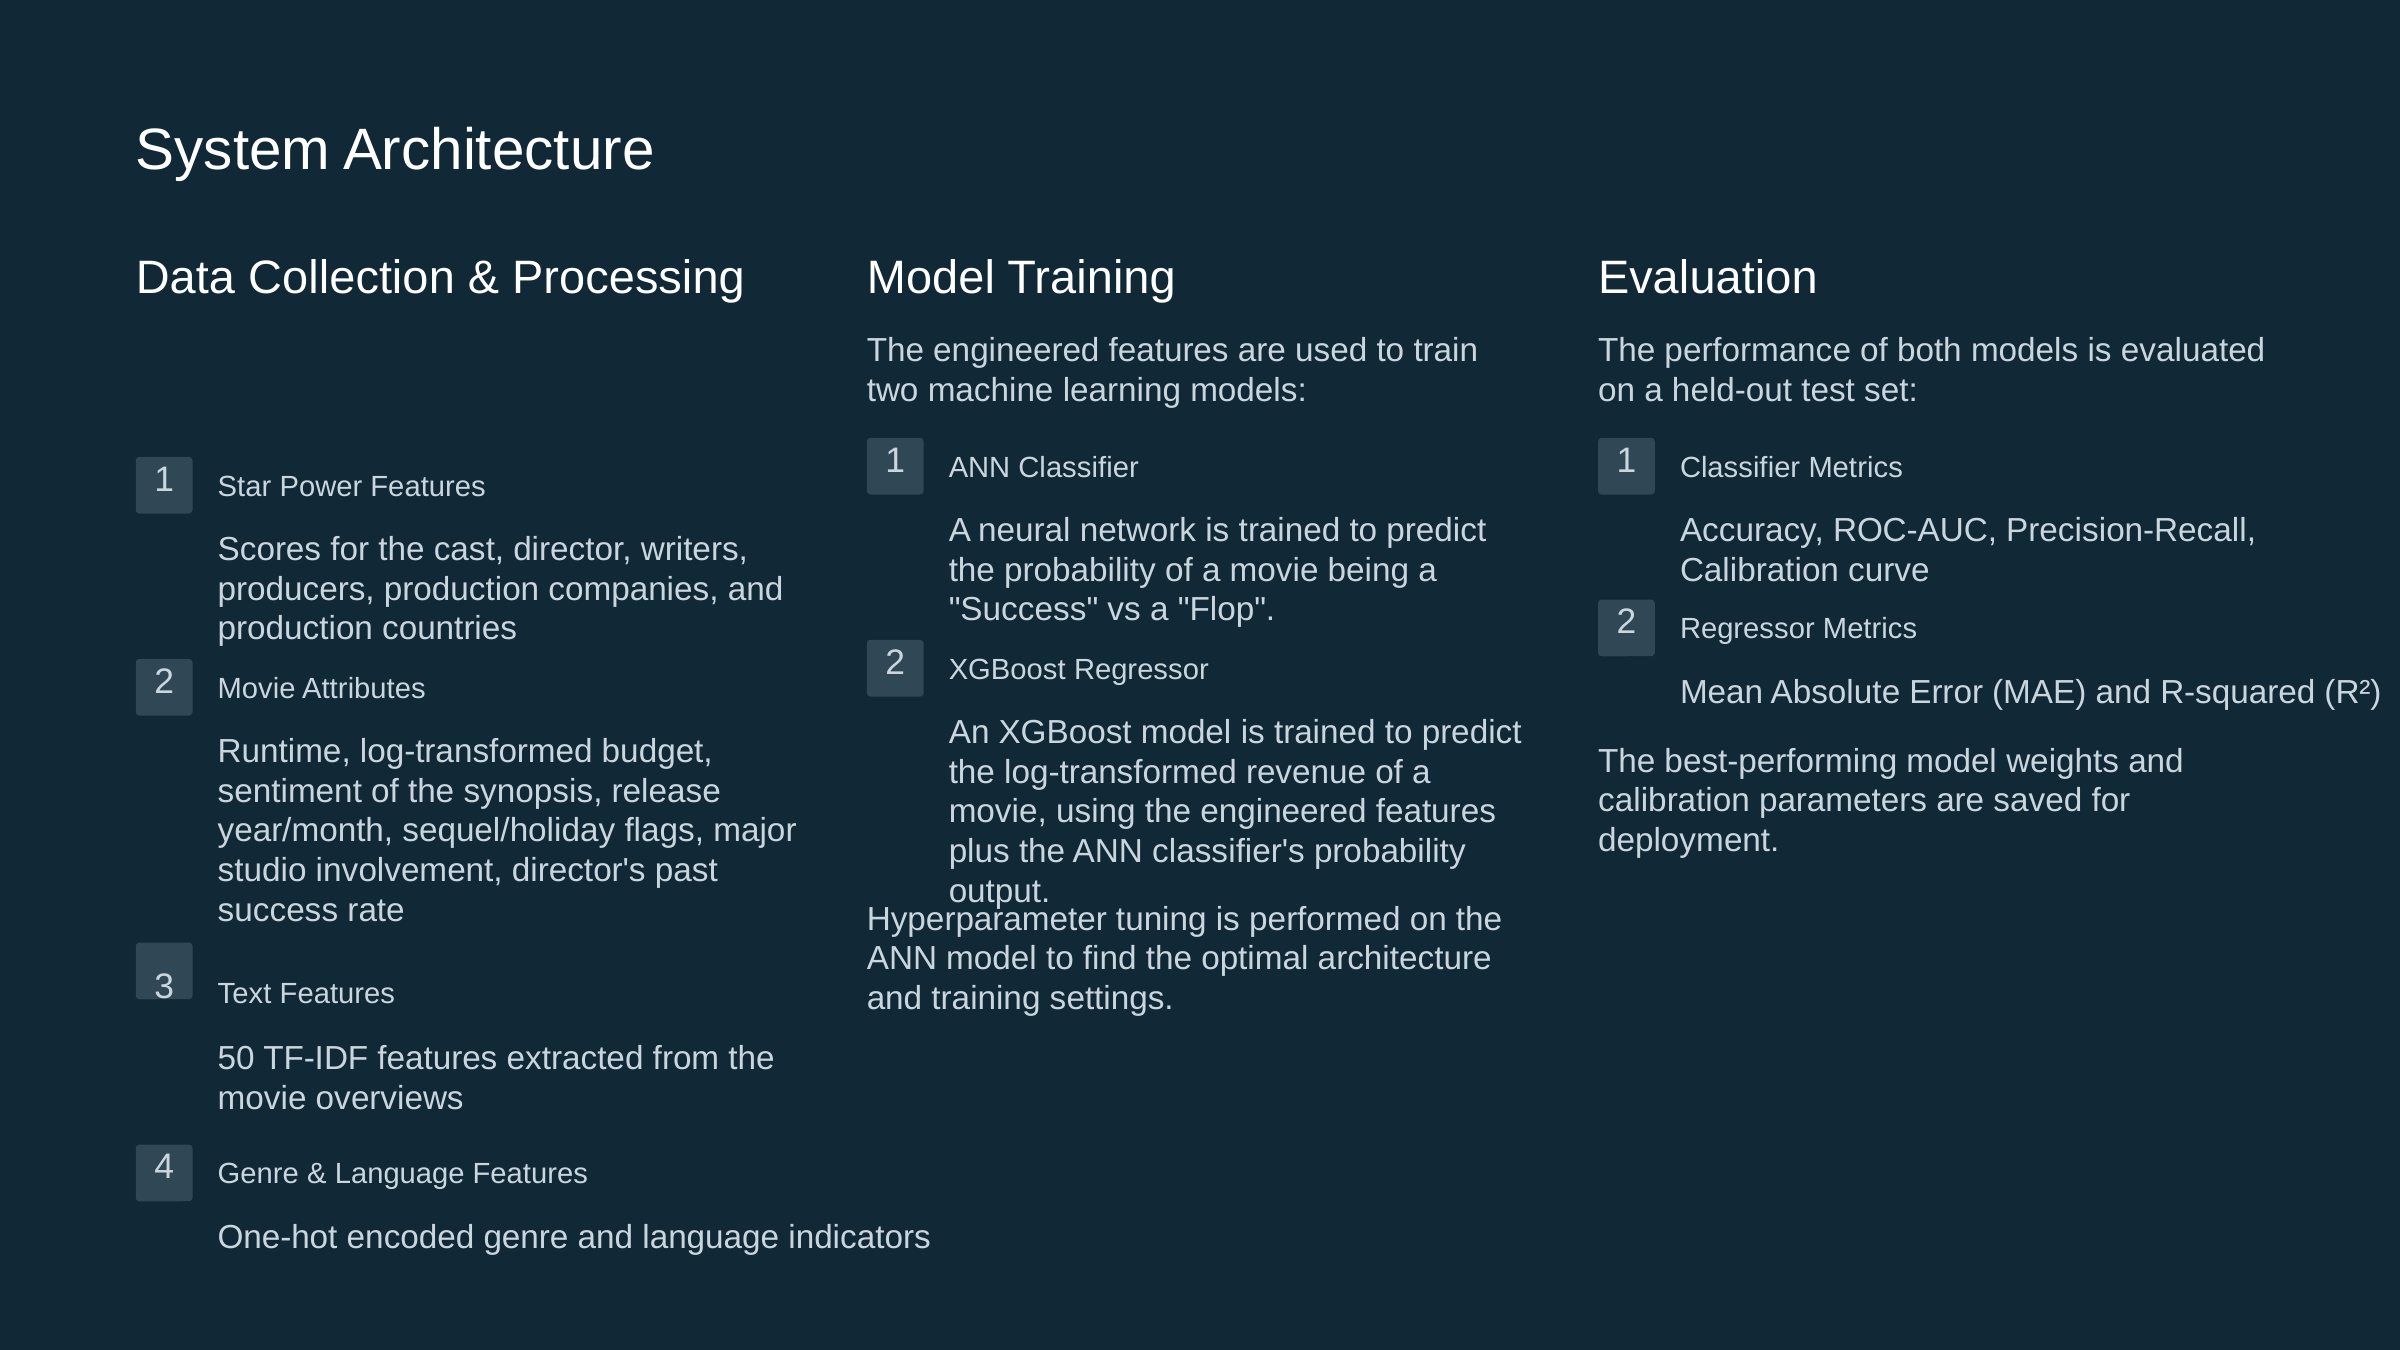

System Architecture
Data Collection & Processing
Model Training
Evaluation
The engineered features are used to train two machine learning models:
The performance of both models is evaluated on a held-out test set:

1
1
ANN Classifier
Classifier Metrics

1
Star Power Features
A neural network is trained to predict the probability of a movie being a "Success" vs a "Flop".
Accuracy, ROC-AUC, Precision-Recall,
Calibration curve
Scores for the cast, director, writers, producers, production companies, and production countries

2
Regressor Metrics

2
XGBoost Regressor

2
Movie Attributes
Mean Absolute Error (MAE) and R-squared (R²)
An XGBoost model is trained to predict the log-transformed revenue of a movie, using the engineered features plus the ANN classifier's probability output.
Runtime, log-transformed budget, sentiment of the synopsis, release year/month, sequel/holiday flags, major studio involvement, director's past success rate
The best-performing model weights and calibration parameters are saved for deployment.
Hyperparameter tuning is performed on the ANN model to find the optimal architecture and training settings.

3
Text Features
50 TF-IDF features extracted from the movie overviews

4
Genre & Language Features
One-hot encoded genre and language indicators